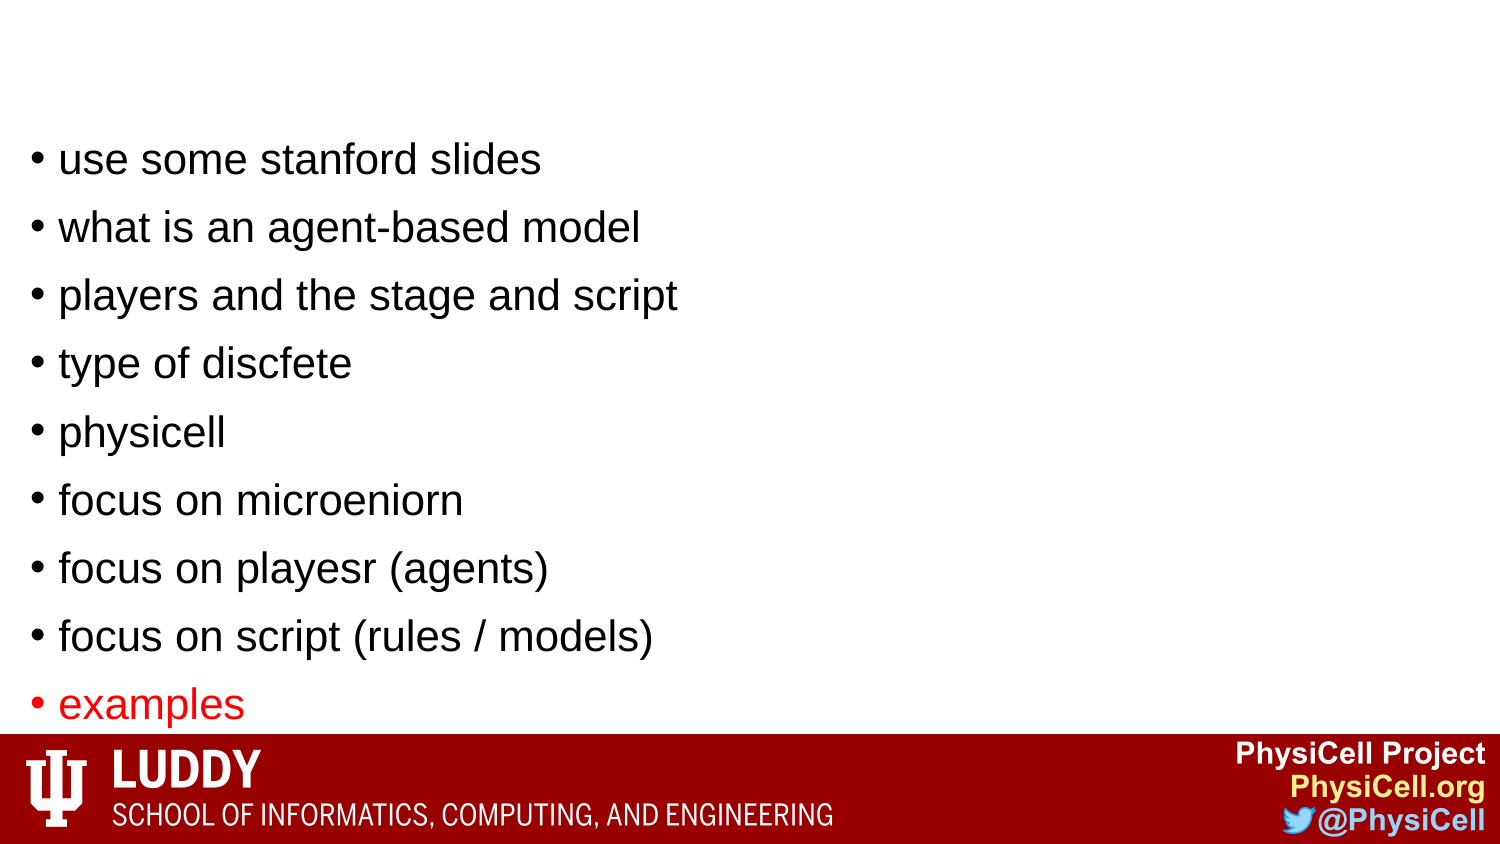

#
use some stanford slides
what is an agent-based model
players and the stage and script
type of discfete
physicell
focus on microeniorn
focus on playesr (agents)
focus on script (rules / models)
examples